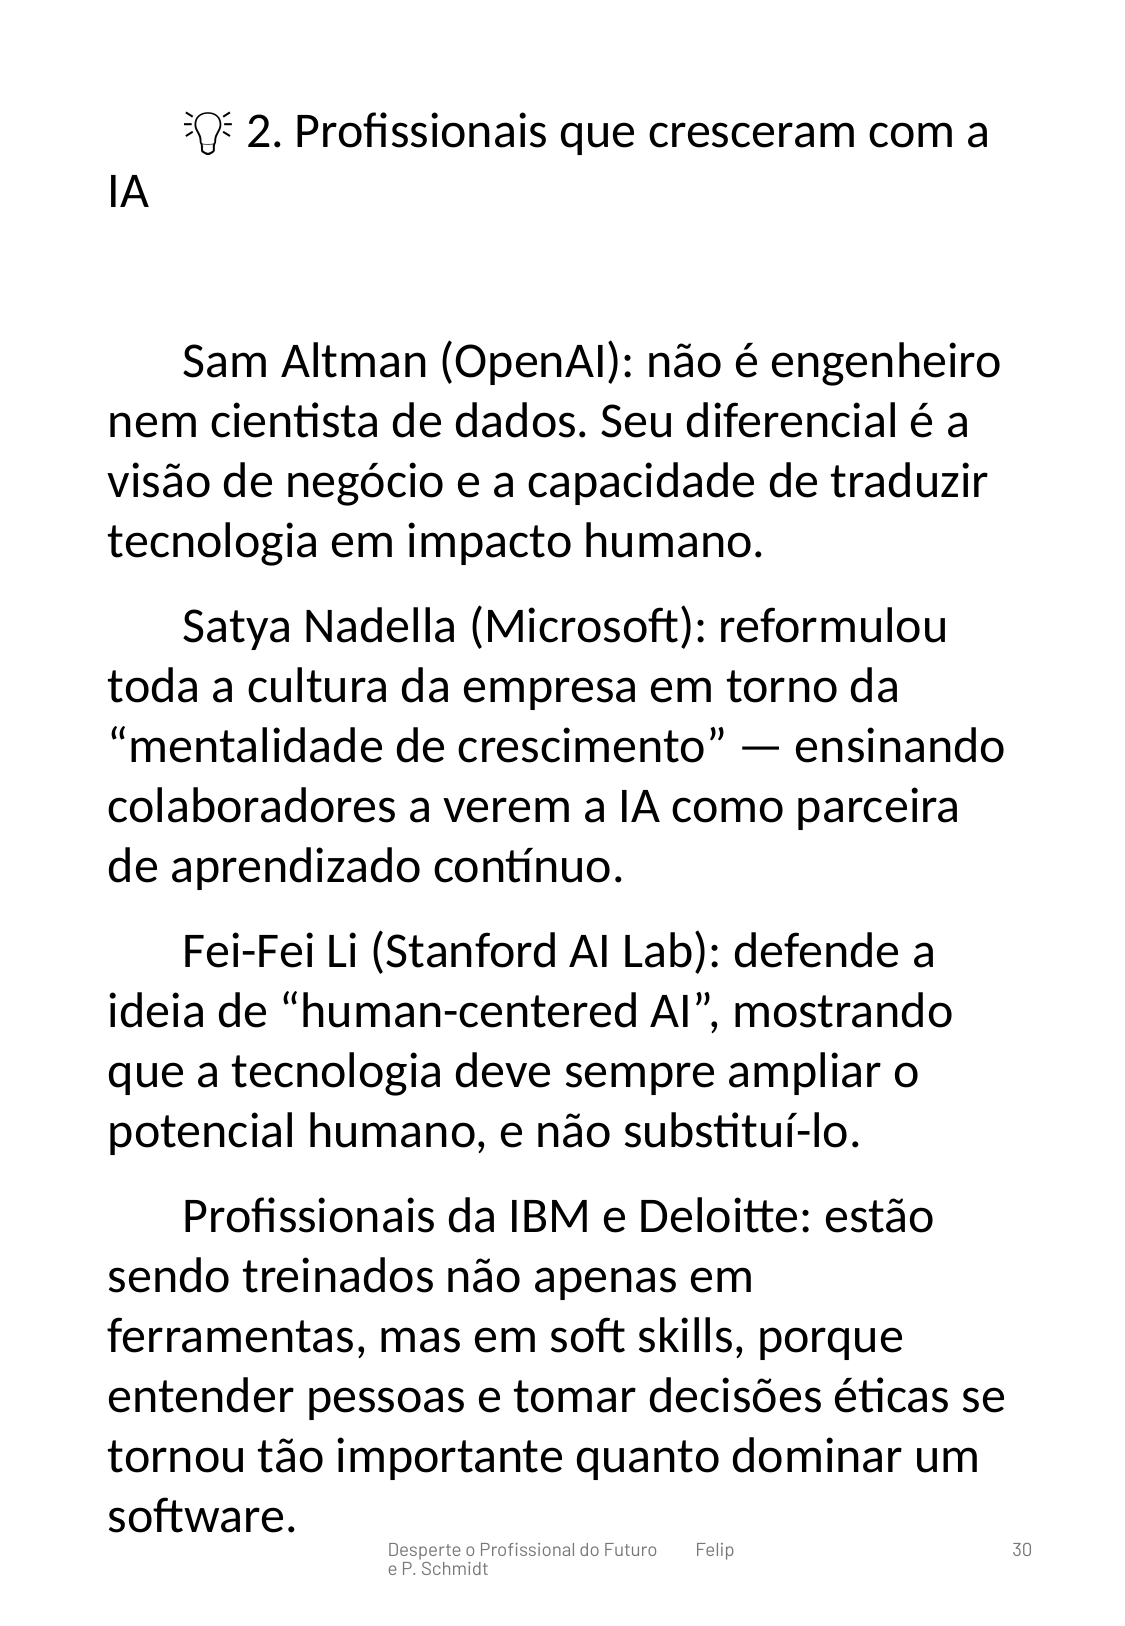

💡 2. Profissionais que cresceram com a IA

Sam Altman (OpenAI): não é engenheiro nem cientista de dados. Seu diferencial é a visão de negócio e a capacidade de traduzir tecnologia em impacto humano.
Satya Nadella (Microsoft): reformulou toda a cultura da empresa em torno da “mentalidade de crescimento” — ensinando colaboradores a verem a IA como parceira de aprendizado contínuo.
Fei-Fei Li (Stanford AI Lab): defende a ideia de “human-centered AI”, mostrando que a tecnologia deve sempre ampliar o potencial humano, e não substituí-lo.
Profissionais da IBM e Deloitte: estão sendo treinados não apenas em ferramentas, mas em soft skills, porque entender pessoas e tomar decisões éticas se tornou tão importante quanto dominar um software.
Desperte o Profissional do Futuro          Felipe P. Schmidt
30